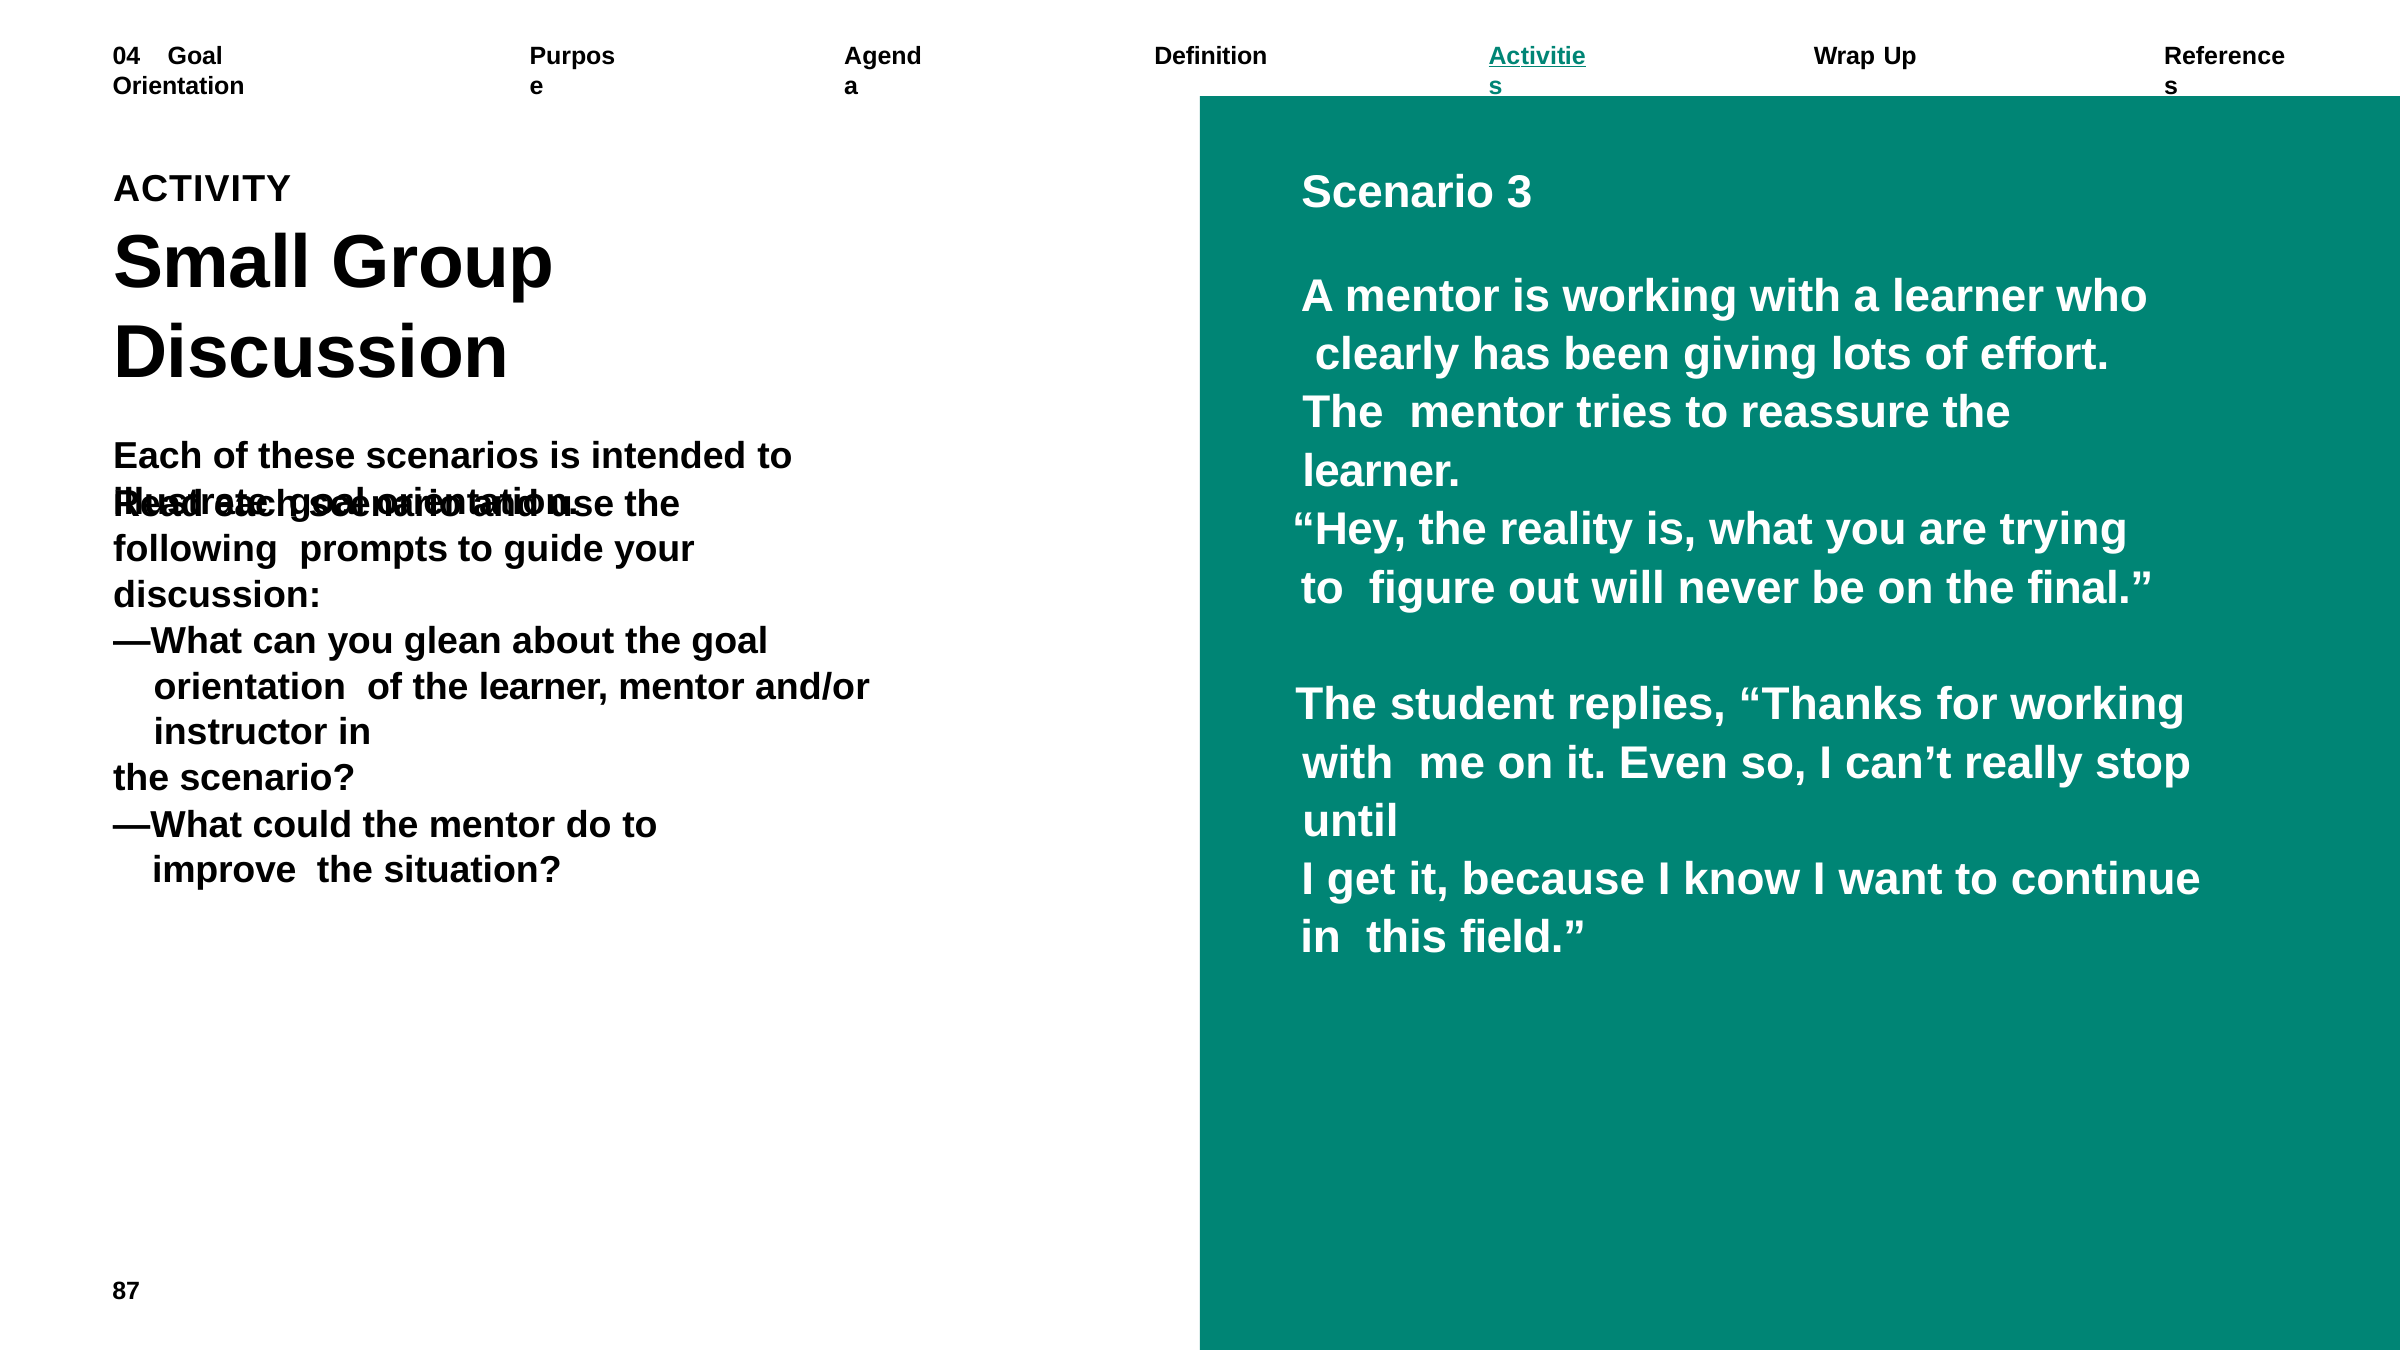

04	Goal Orientation
Purpose
Agenda
Definition
Activities
Wrap Up
References

Scenario 3
A mentor is working with a learner who  clearly has been giving lots of effort. The  mentor tries to reassure the learner.
ACTIVITY
Small Group Discussion
Each of these scenarios is intended to illustrate  goal orientation.
Read each scenario and use the following  prompts to guide your discussion:
“Hey, the reality is, what you are trying to  figure out will never be on the final.”
—What can you glean about the goal orientation  of the learner, mentor and/or instructor in
the scenario?
The student replies, “Thanks for working with  me on it. Even so, I can’t really stop until
I get it, because I know I want to continue in  this field.”
—What could the mentor do to improve  the situation?
87